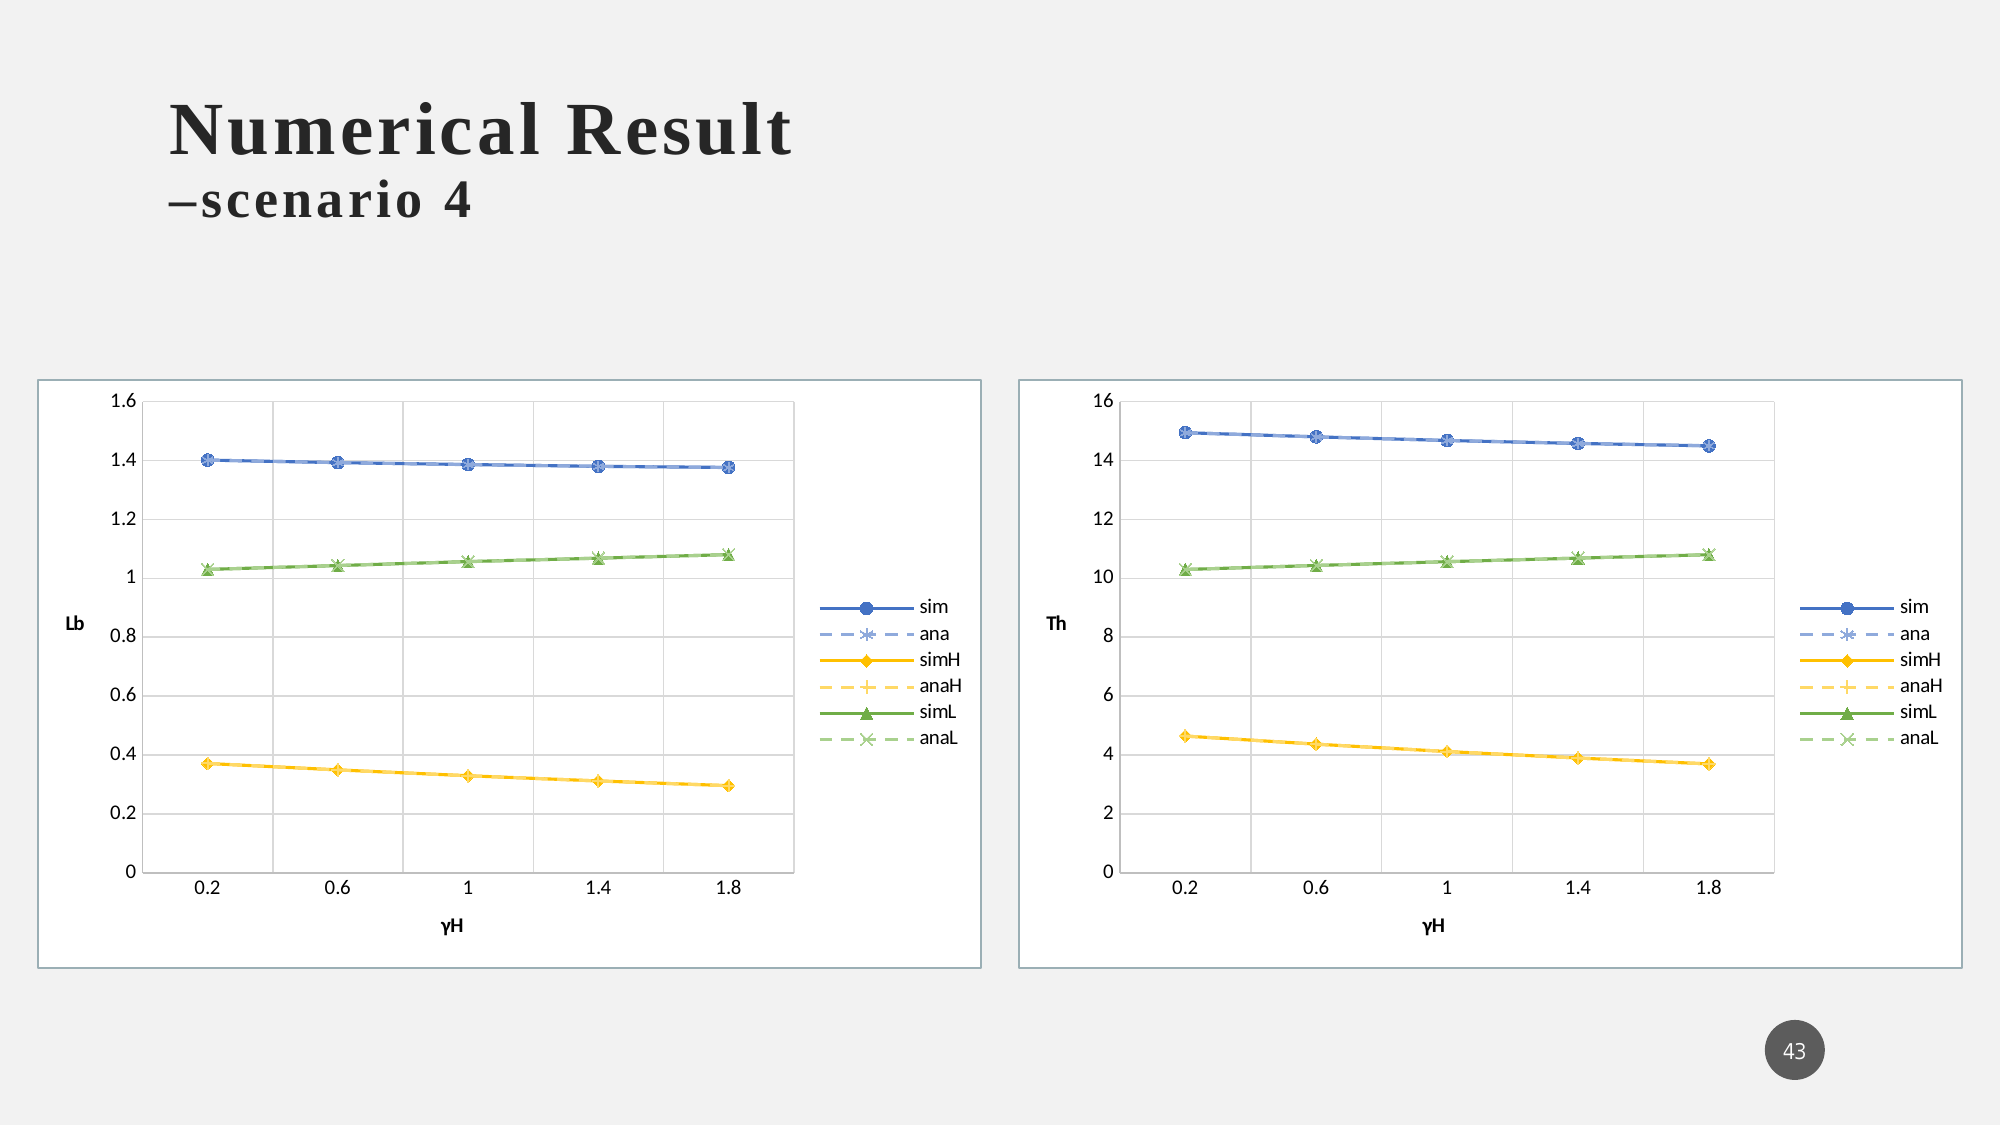

# Numerical Result –scenario 4

### Chart

| Category | sim | ana | simH | anaH | simL | anaL |
|---|---|---|---|---|---|---|
| 0.2 | 1.40158 | 1.4016 | 0.371216 | 0.371441 | 1.03037 | 1.03016 |
| 0.6 | 1.39292 | 1.39303 | 0.349528 | 0.349237 | 1.04339 | 1.04379 |
| 1 | 1.3864 | 1.38603 | 0.329405 | 0.329445 | 1.05699 | 1.05659 |
| 1.4 | 1.38028 | 1.38049 | 0.311866 | 0.311691 | 1.06842 | 1.0688 |
| 1.8 | 1.3766 | 1.37623 | 0.295816 | 0.295683 | 1.08078 | 1.08054 |

### Chart

| Category | sim | ana | simH | anaH | simL | anaL |
|---|---|---|---|---|---|---|
| 0.2 | 14.946 | 14.9446 | 4.64437 | 4.64301 | 10.3017 | 10.3016 |
| 0.6 | 14.8049 | 14.8034 | 4.368 | 4.36546 | 10.4369 | 10.4379 |
| 1 | 14.6825 | 14.684 | 4.11724 | 4.11806 | 10.5653 | 10.5659 |
| 1.4 | 14.5828 | 14.5842 | 3.89601 | 3.89613 | 10.6868 | 10.688 |
| 1.8 | 14.4983 | 14.5015 | 3.69629 | 3.69603 | 10.802 | 10.8054 |
43